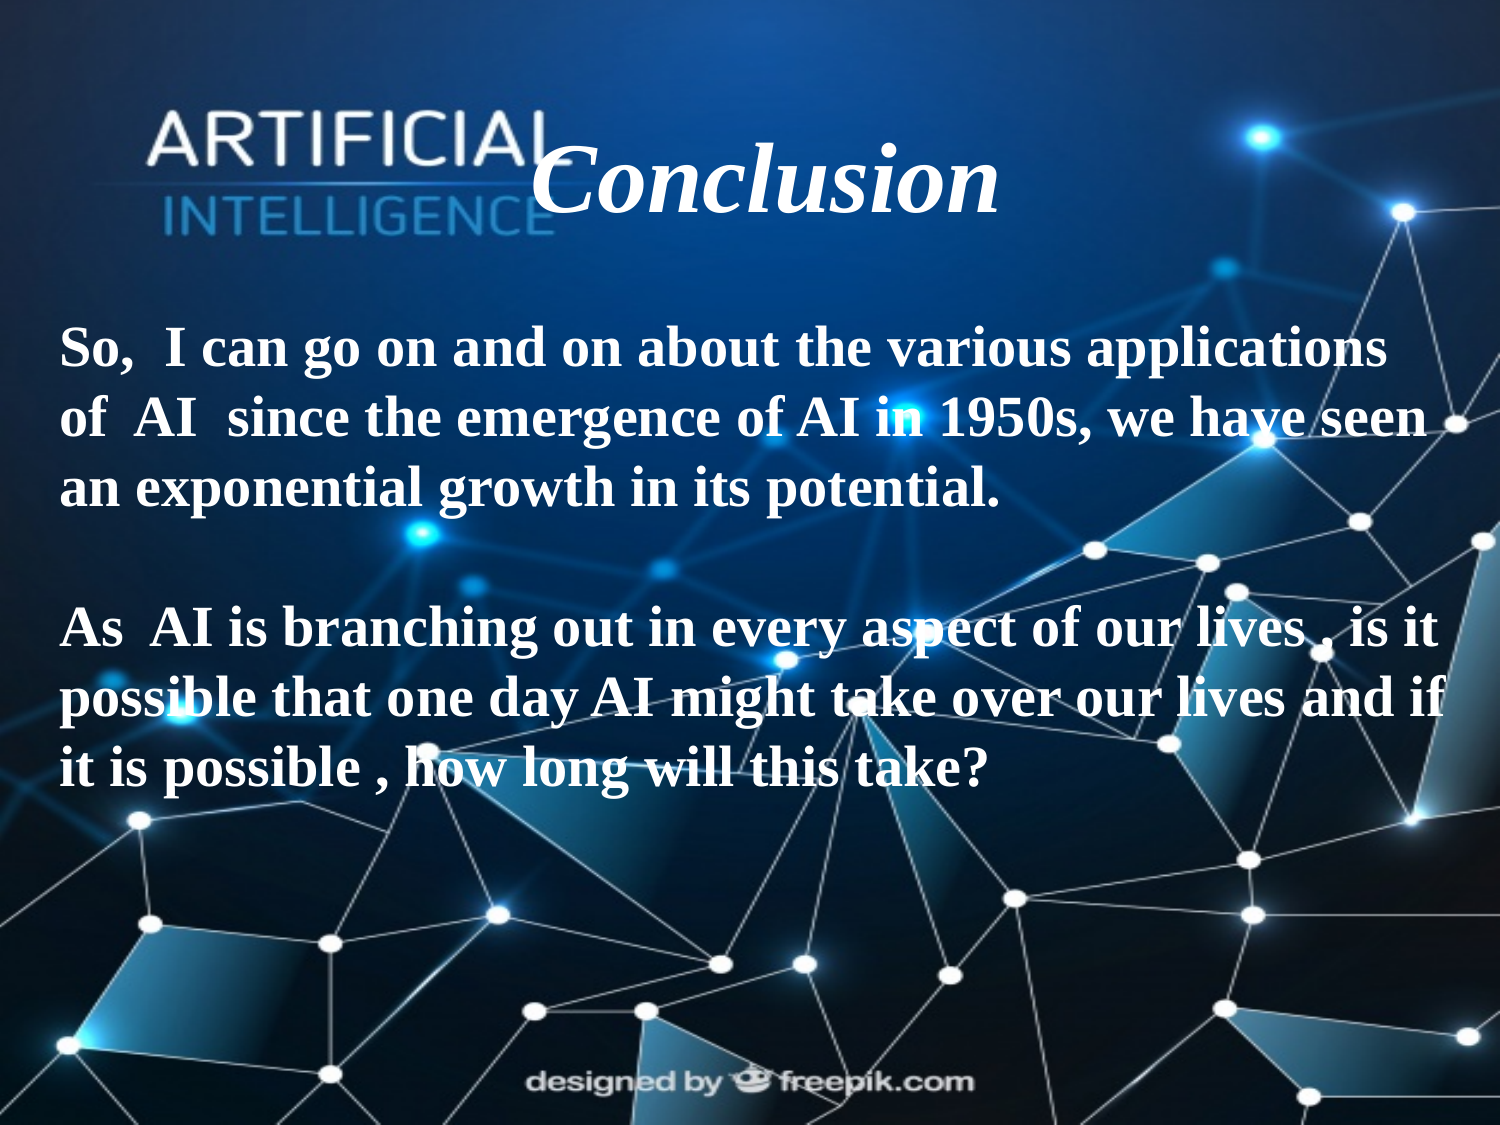

Conclusion
So,  I can go on and on about the various applications of  AI  since the emergence of AI in 1950s, we have seen an exponential growth in its potential.

As  AI is branching out in every aspect of our lives , is it possible that one day AI might take over our lives and if it is possible , how long will this take?